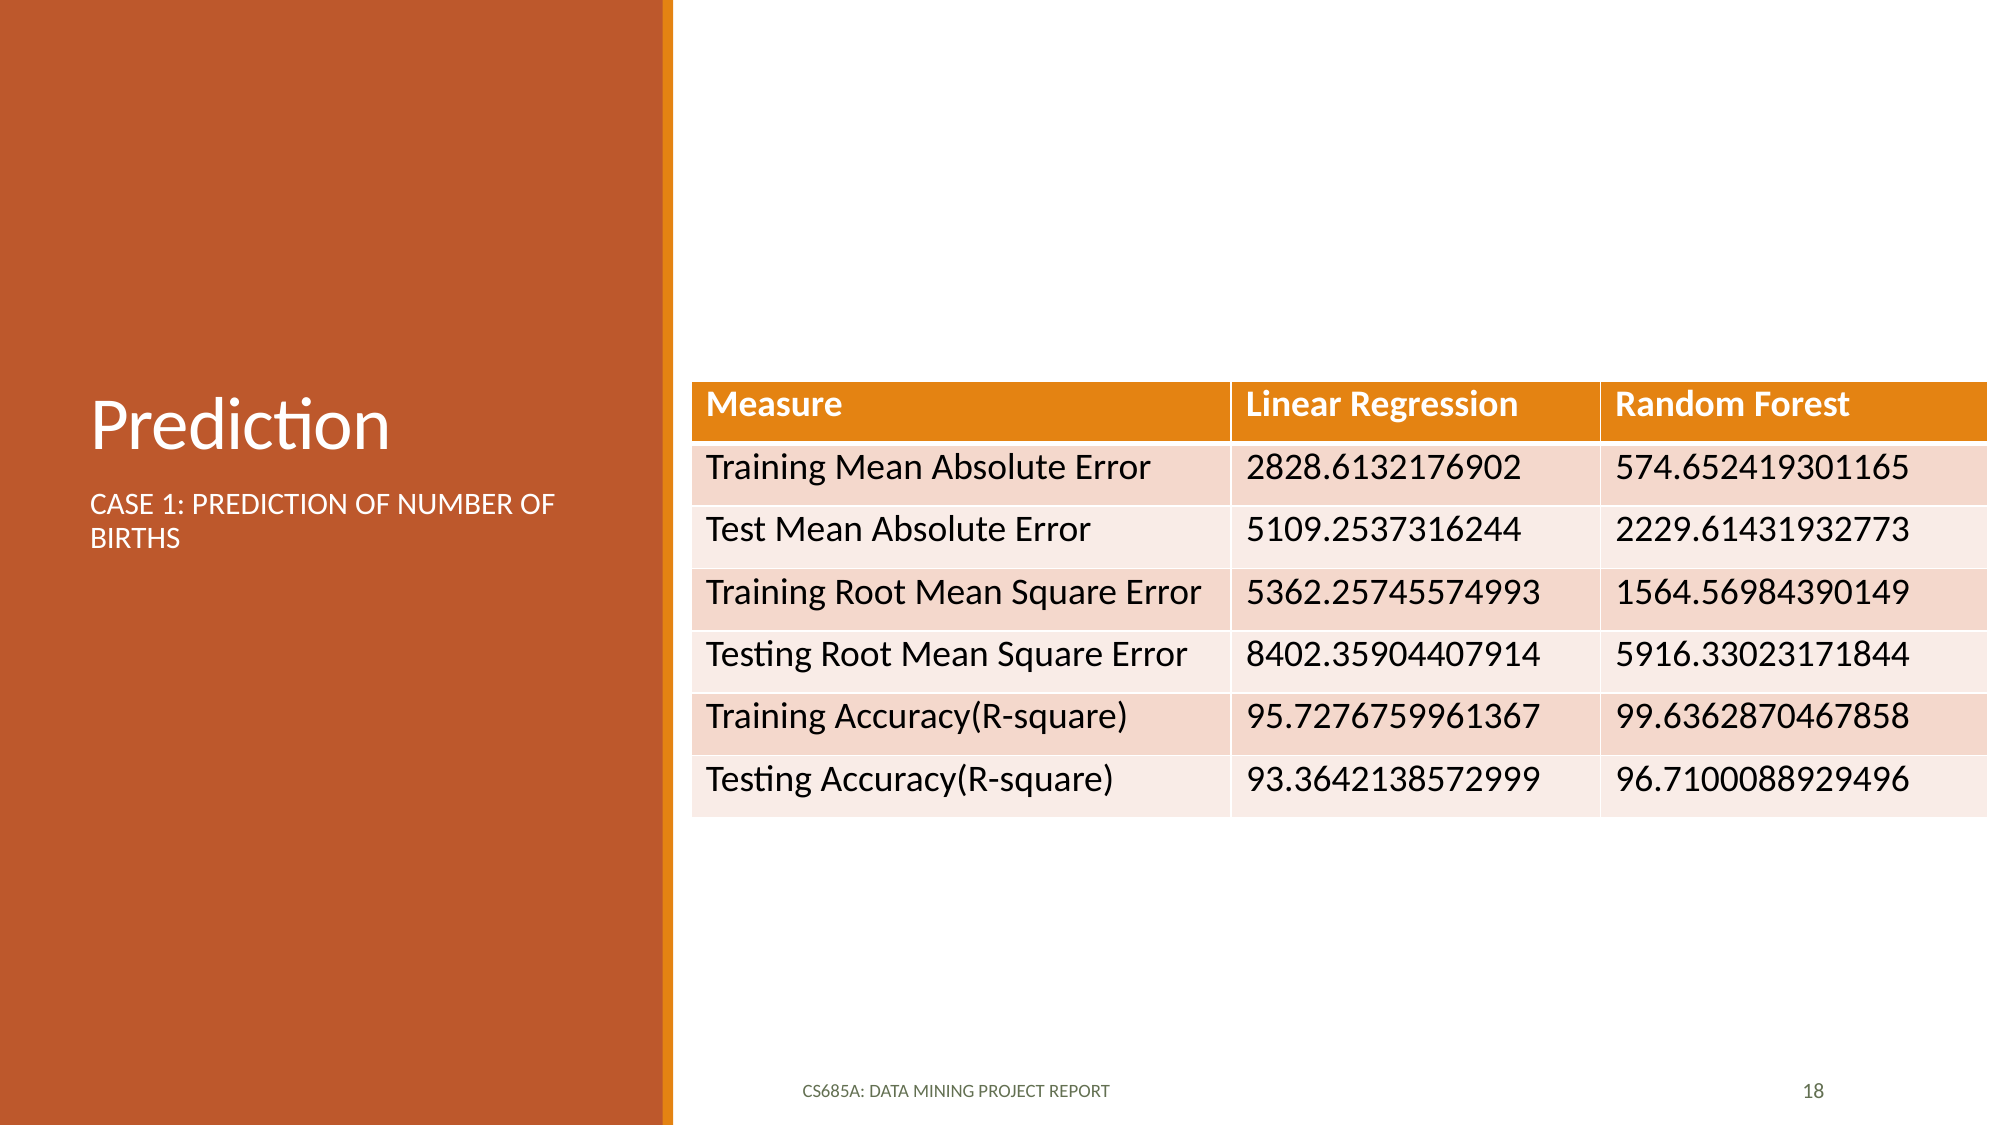

# Prediction
| Measure | Linear Regression | Random Forest |
| --- | --- | --- |
| Training Mean Absolute Error | 2828.6132176902 | 574.652419301165 |
| Test Mean Absolute Error | 5109.2537316244 | 2229.61431932773 |
| Training Root Mean Square Error | 5362.25745574993 | 1564.56984390149 |
| Testing Root Mean Square Error | 8402.35904407914 | 5916.33023171844 |
| Training Accuracy(R-square) | 95.7276759961367 | 99.6362870467858 |
| Testing Accuracy(R-square) | 93.3642138572999 | 96.7100088929496 |
CASE 1: PREDICTION OF NUMBER OF BIRTHS
CS685A: Data Mining Project Report
18